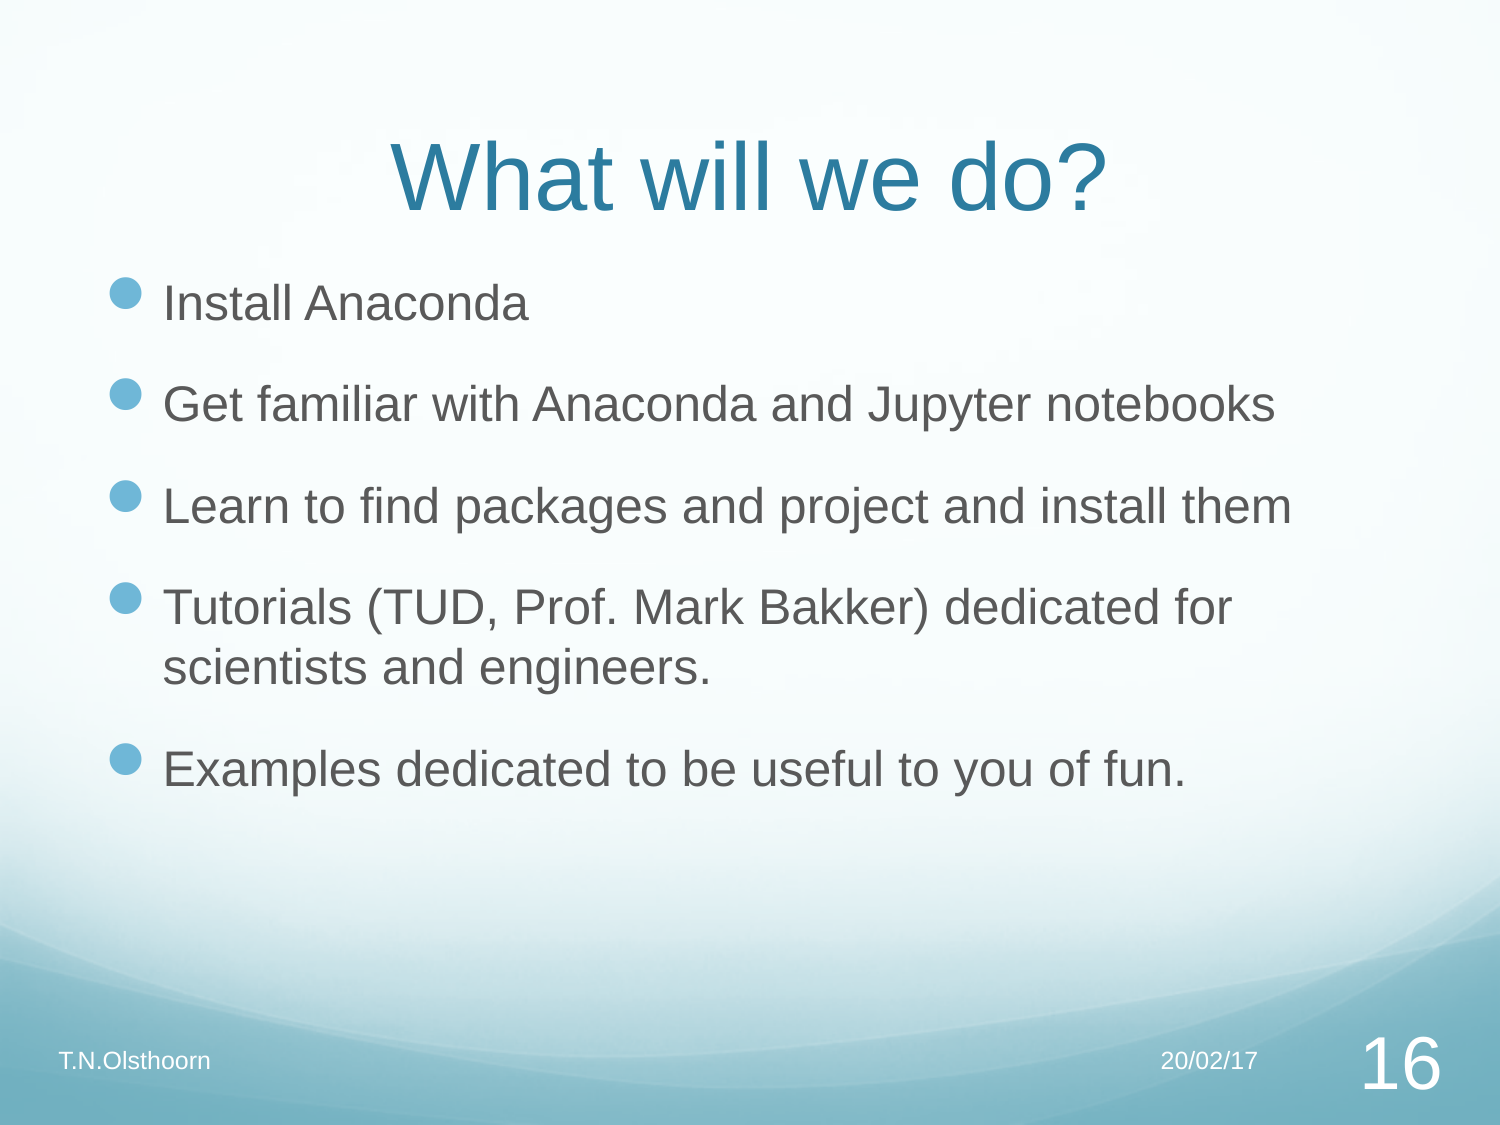

# What will we do?
Install Anaconda
Get familiar with Anaconda and Jupyter notebooks
Learn to find packages and project and install them
Tutorials (TUD, Prof. Mark Bakker) dedicated for scientists and engineers.
Examples dedicated to be useful to you of fun.
T.N.Olsthoorn
20/02/17
16